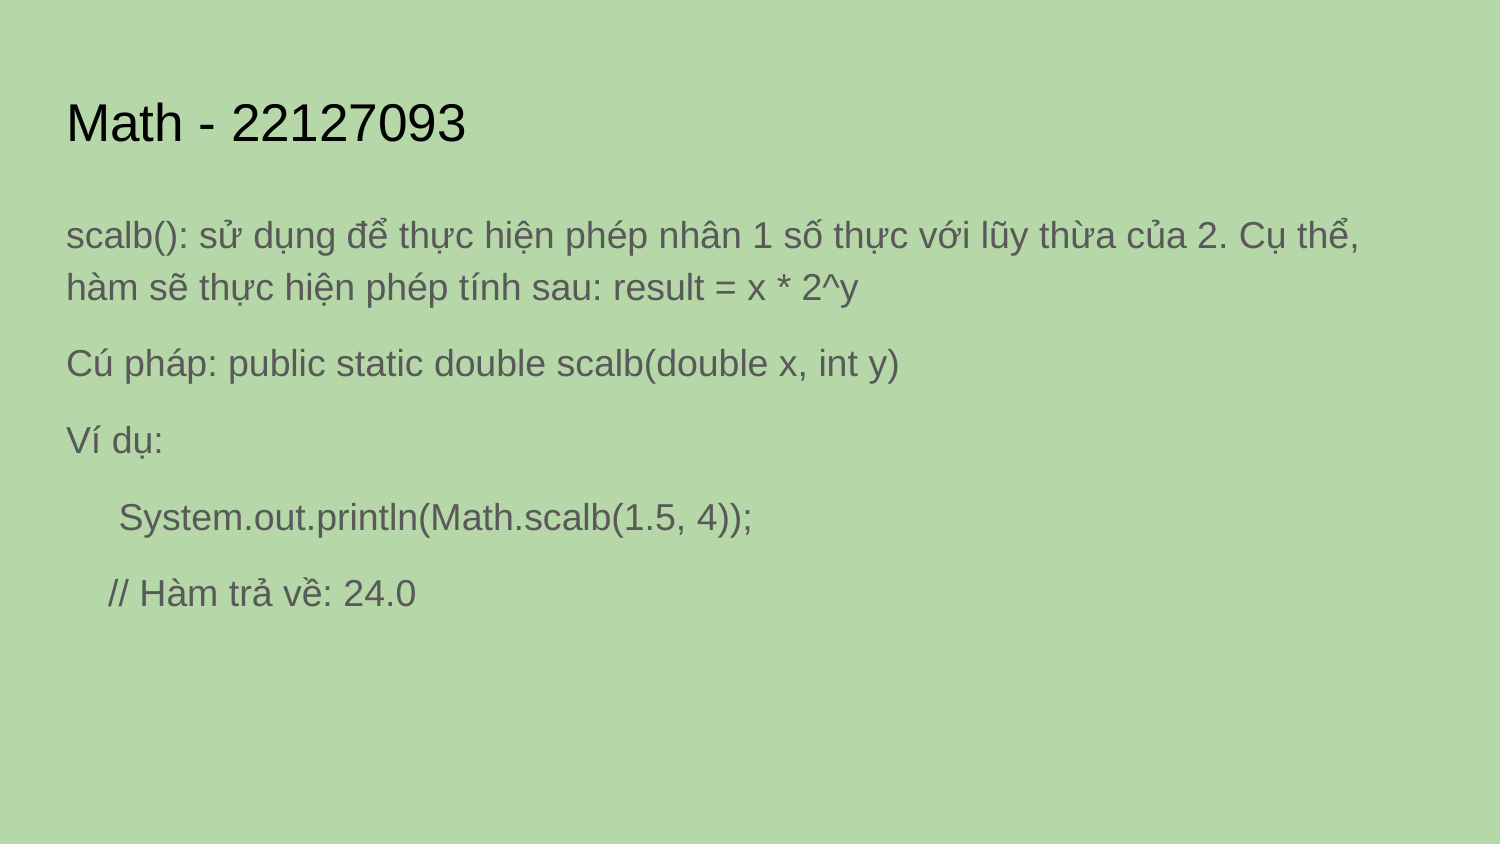

# Math - 22127093
scalb(): sử dụng để thực hiện phép nhân 1 số thực với lũy thừa của 2. Cụ thể, hàm sẽ thực hiện phép tính sau: result = x * 2^y
Cú pháp: public static double scalb(double x, int y)
Ví dụ:
     System.out.println(Math.scalb(1.5, 4));
    // Hàm trả về: 24.0